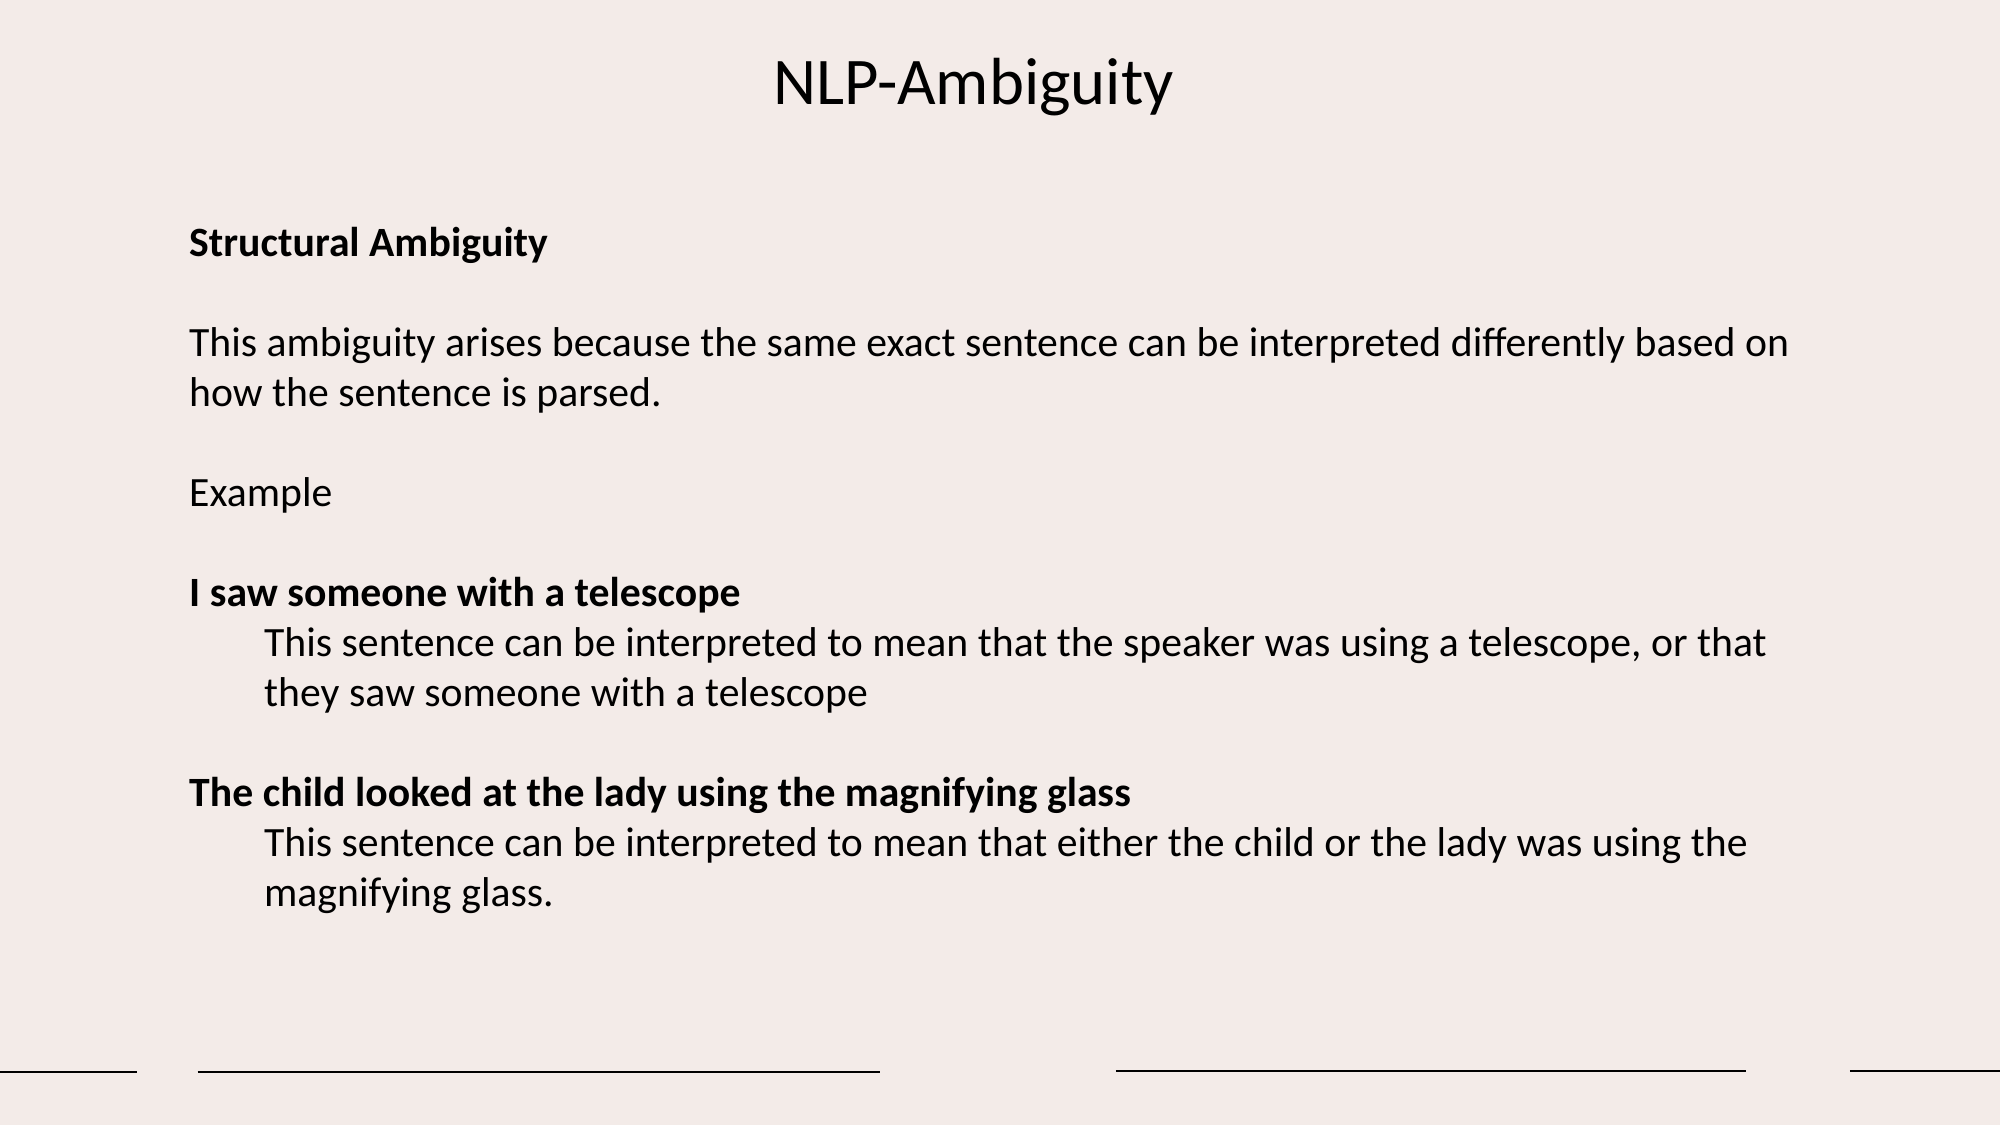

# NLP-Ambiguity

Structural Ambiguity

This ambiguity arises because the same exact sentence can be interpreted differently based on how the sentence is parsed.

Example

I saw someone with a telescope
This sentence can be interpreted to mean that the speaker was using a telescope, or that they saw someone with a telescope

The child looked at the lady using the magnifying glass
This sentence can be interpreted to mean that either the child or the lady was using the magnifying glass.